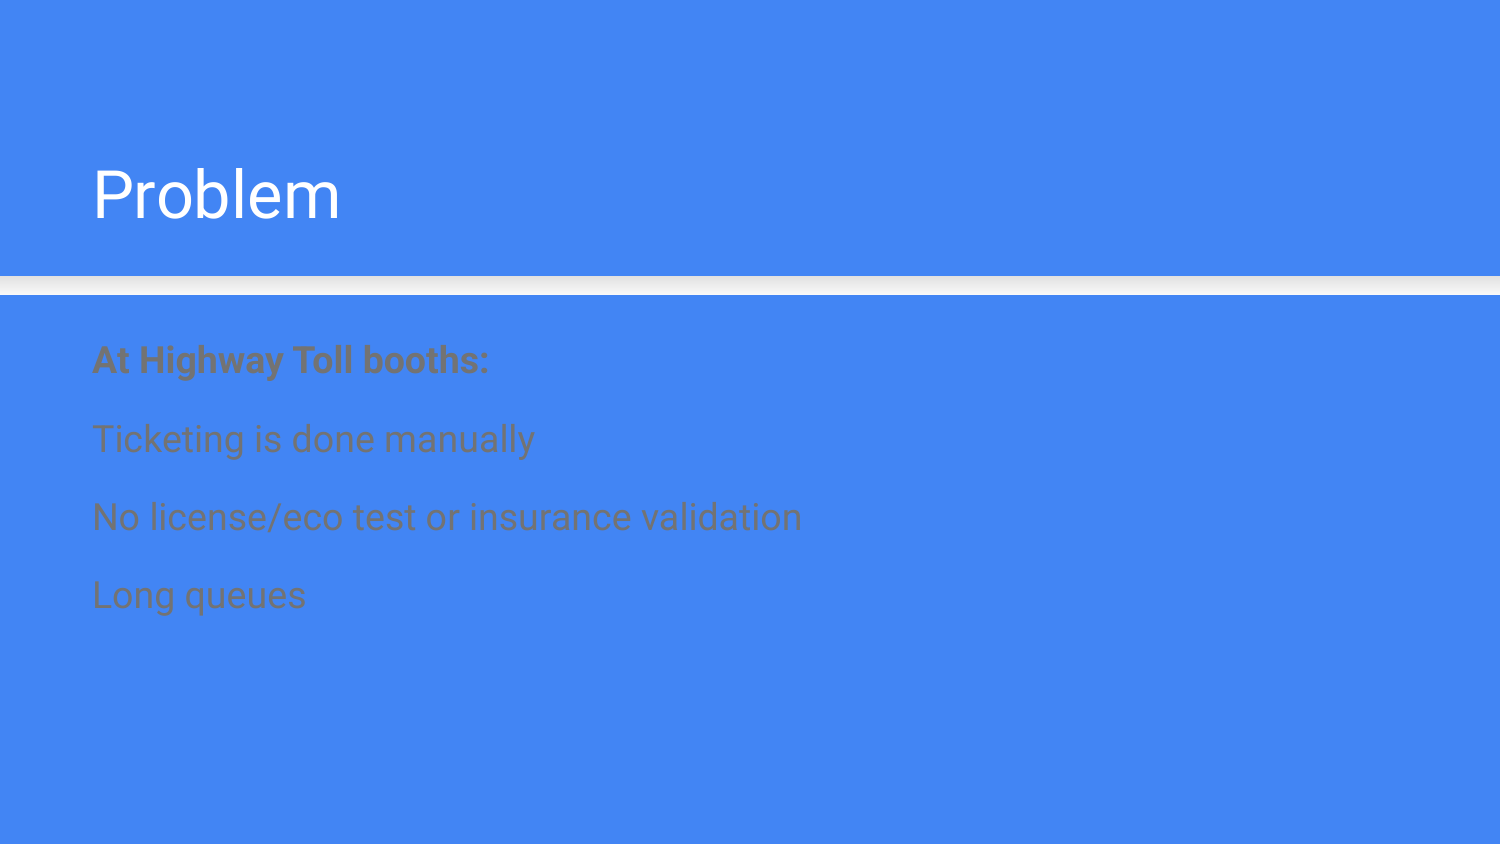

Problem
At Highway Toll booths:
Ticketing is done manually
No license/eco test or insurance validation
Long queues